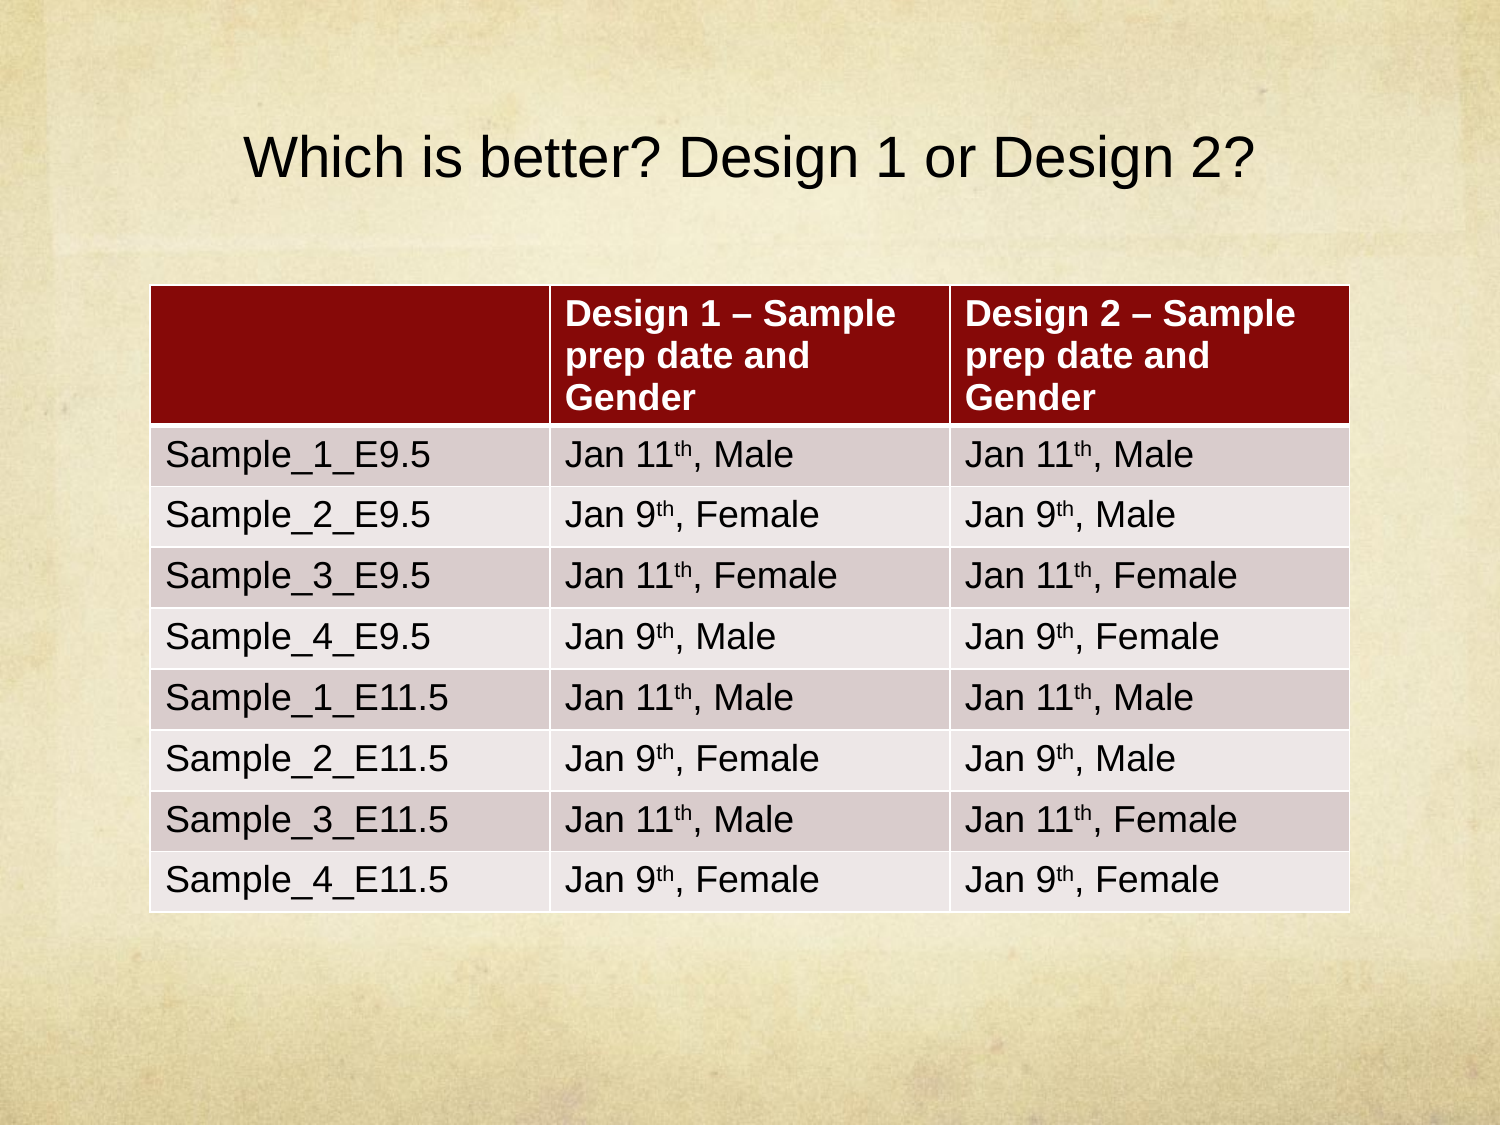

# Which is better? Design 1 or Design 2?
|  | Design 1 – Sample prep date and Gender | Design 2 – Sample prep date and Gender |
| --- | --- | --- |
| Sample\_1\_E9.5 | Jan 11th, Male | Jan 11th, Male |
| Sample\_2\_E9.5 | Jan 9th, Female | Jan 9th, Male |
| Sample\_3\_E9.5 | Jan 11th, Female | Jan 11th, Female |
| Sample\_4\_E9.5 | Jan 9th, Male | Jan 9th, Female |
| Sample\_1\_E11.5 | Jan 11th, Male | Jan 11th, Male |
| Sample\_2\_E11.5 | Jan 9th, Female | Jan 9th, Male |
| Sample\_3\_E11.5 | Jan 11th, Male | Jan 11th, Female |
| Sample\_4\_E11.5 | Jan 9th, Female | Jan 9th, Female |